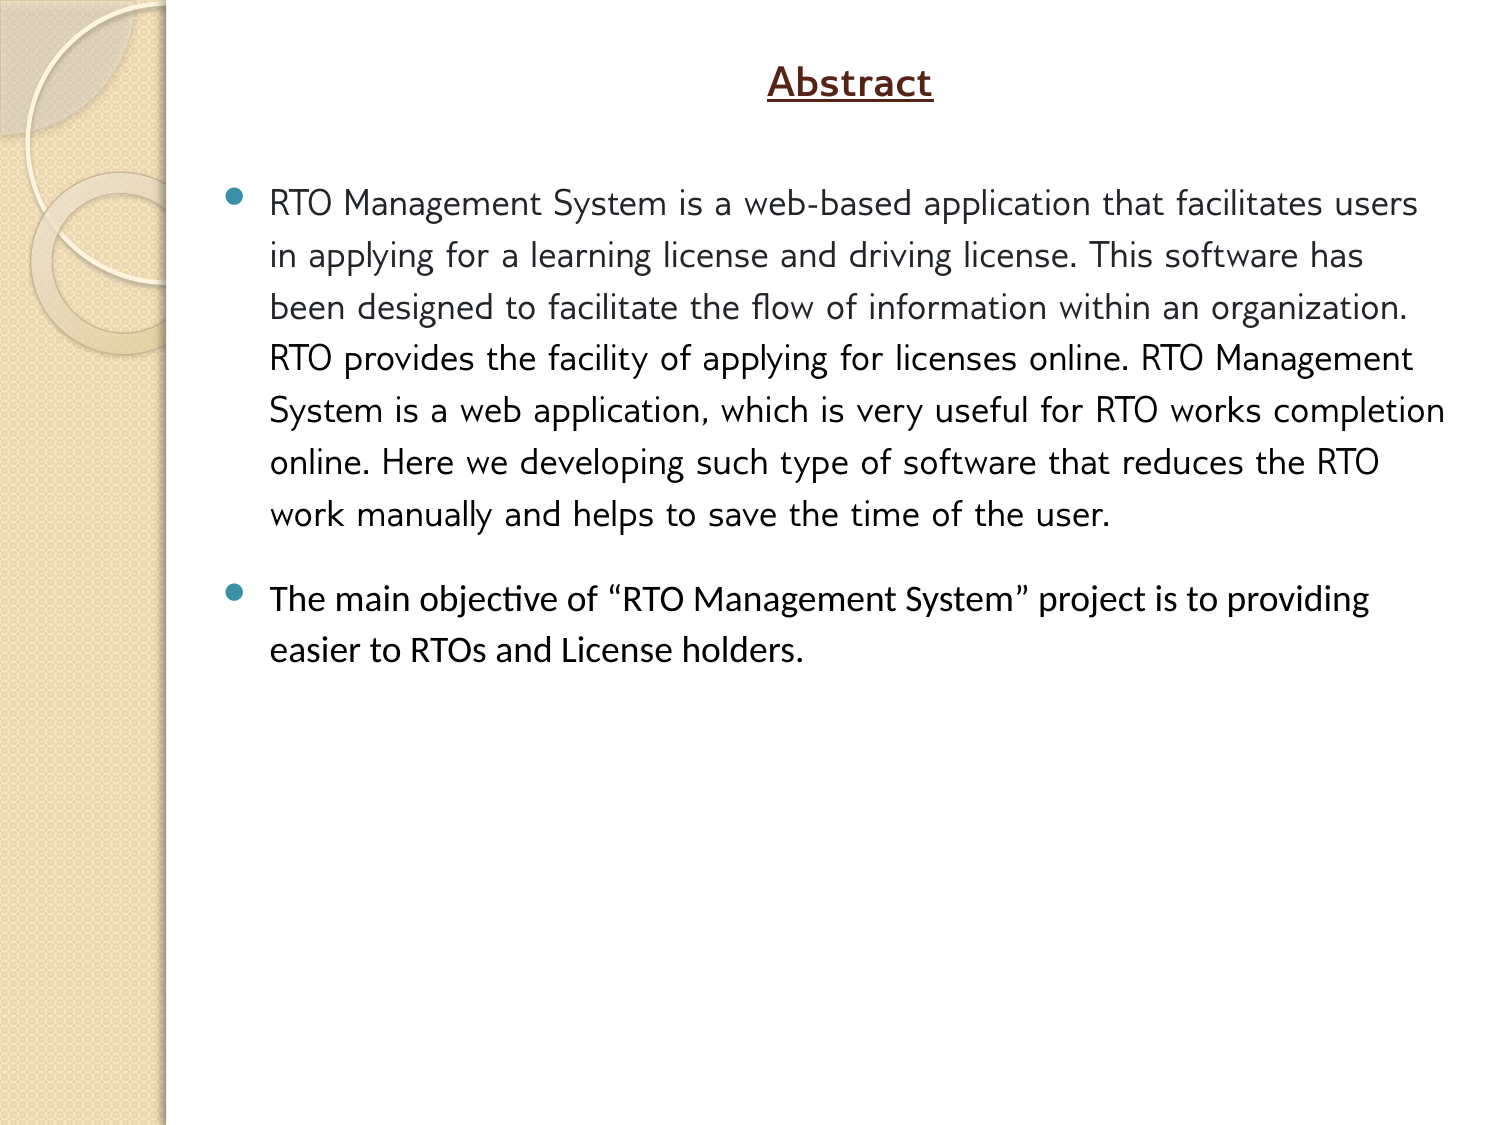

# Abstract
RTO Management System is a web-based application that facilitates users in applying for a learning license and driving license. This software has been designed to facilitate the flow of information within an organization. RTO provides the facility of applying for licenses online. RTO Management System is a web application, which is very useful for RTO works completion online. Here we developing such type of software that reduces the RTO work manually and helps to save the time of the user.
The main objective of “RTO Management System” project is to providing easier to RTOs and License holders.